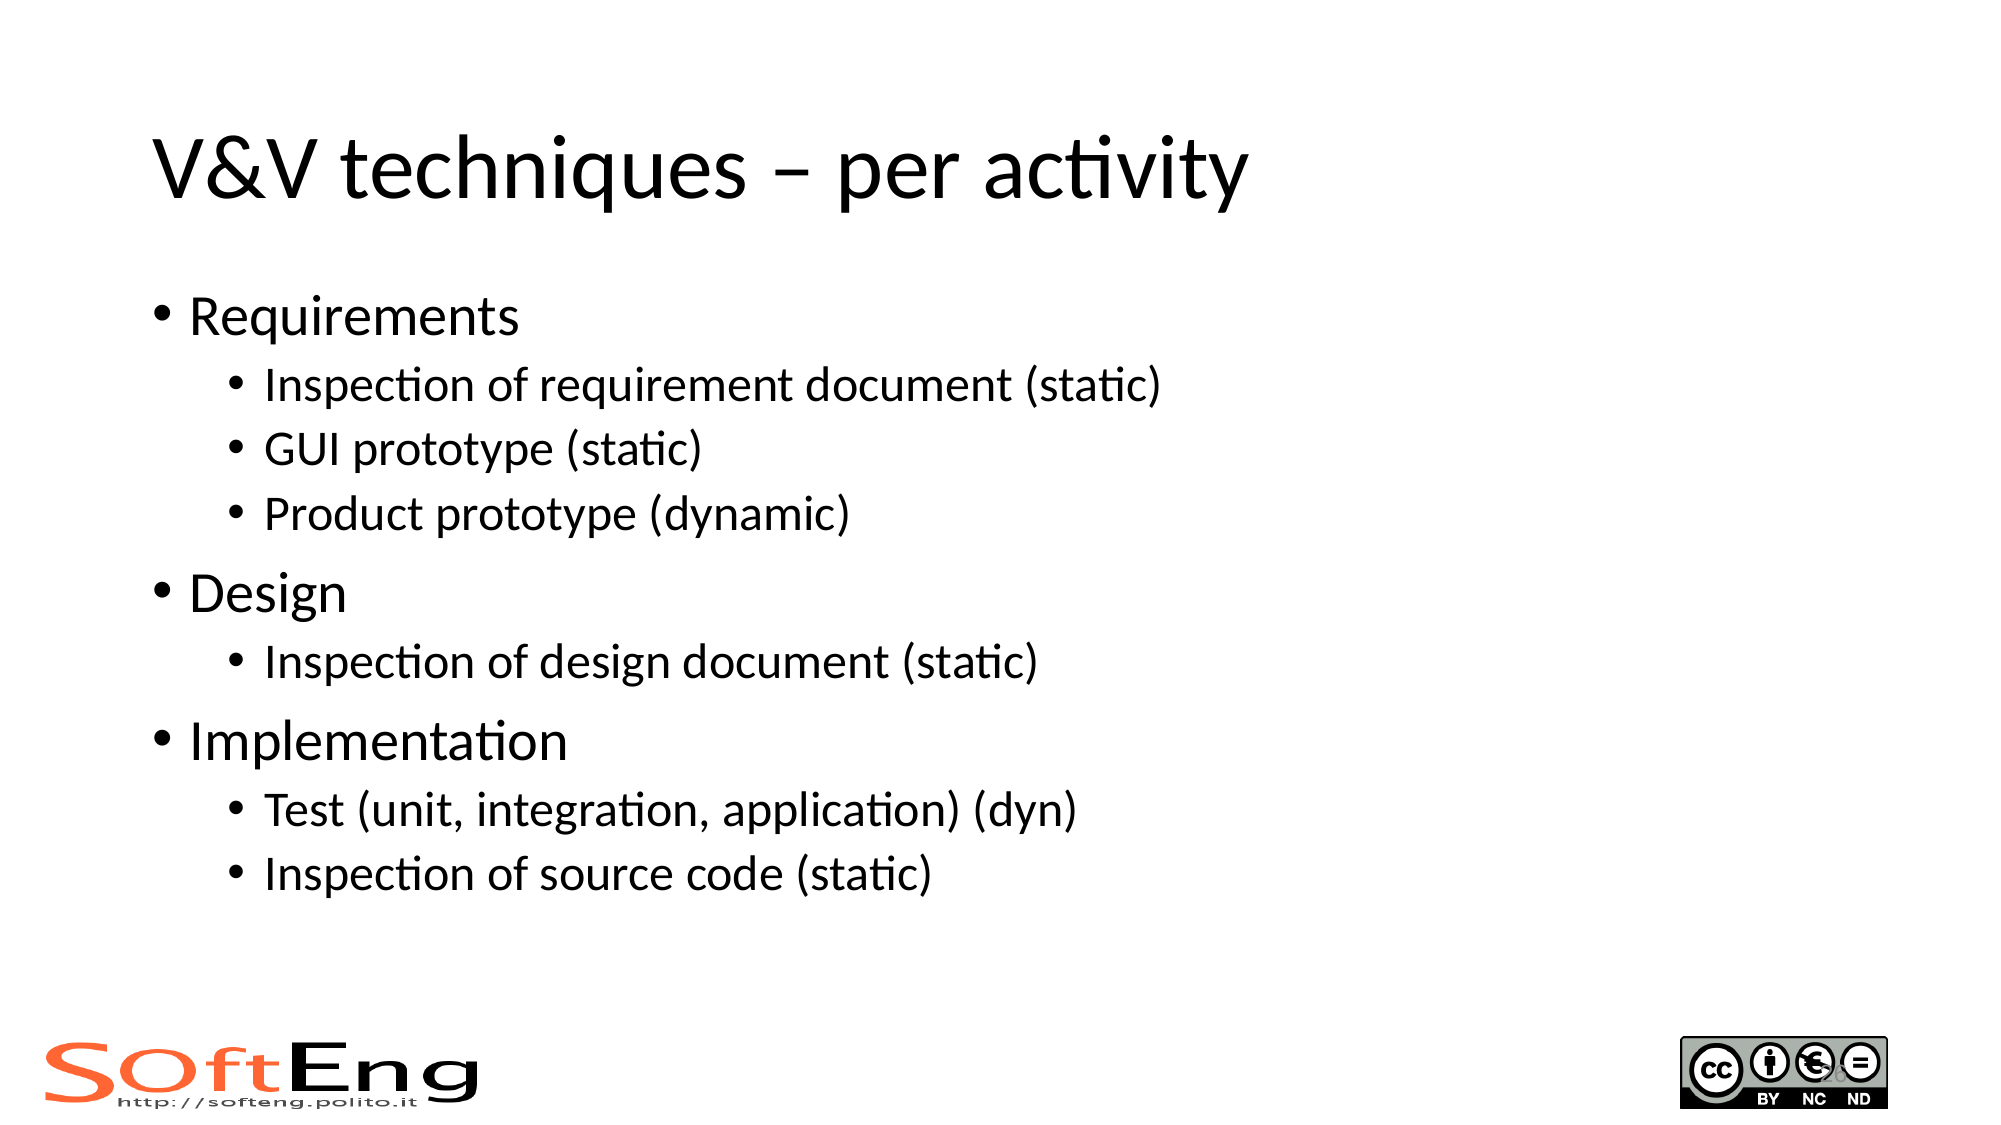

# V&V techniques – per activity
Requirements
Inspection of requirement document (static)
GUI prototype (static)
Product prototype (dynamic)
Design
Inspection of design document (static)
Implementation
Test (unit, integration, application) (dyn)
Inspection of source code (static)
26